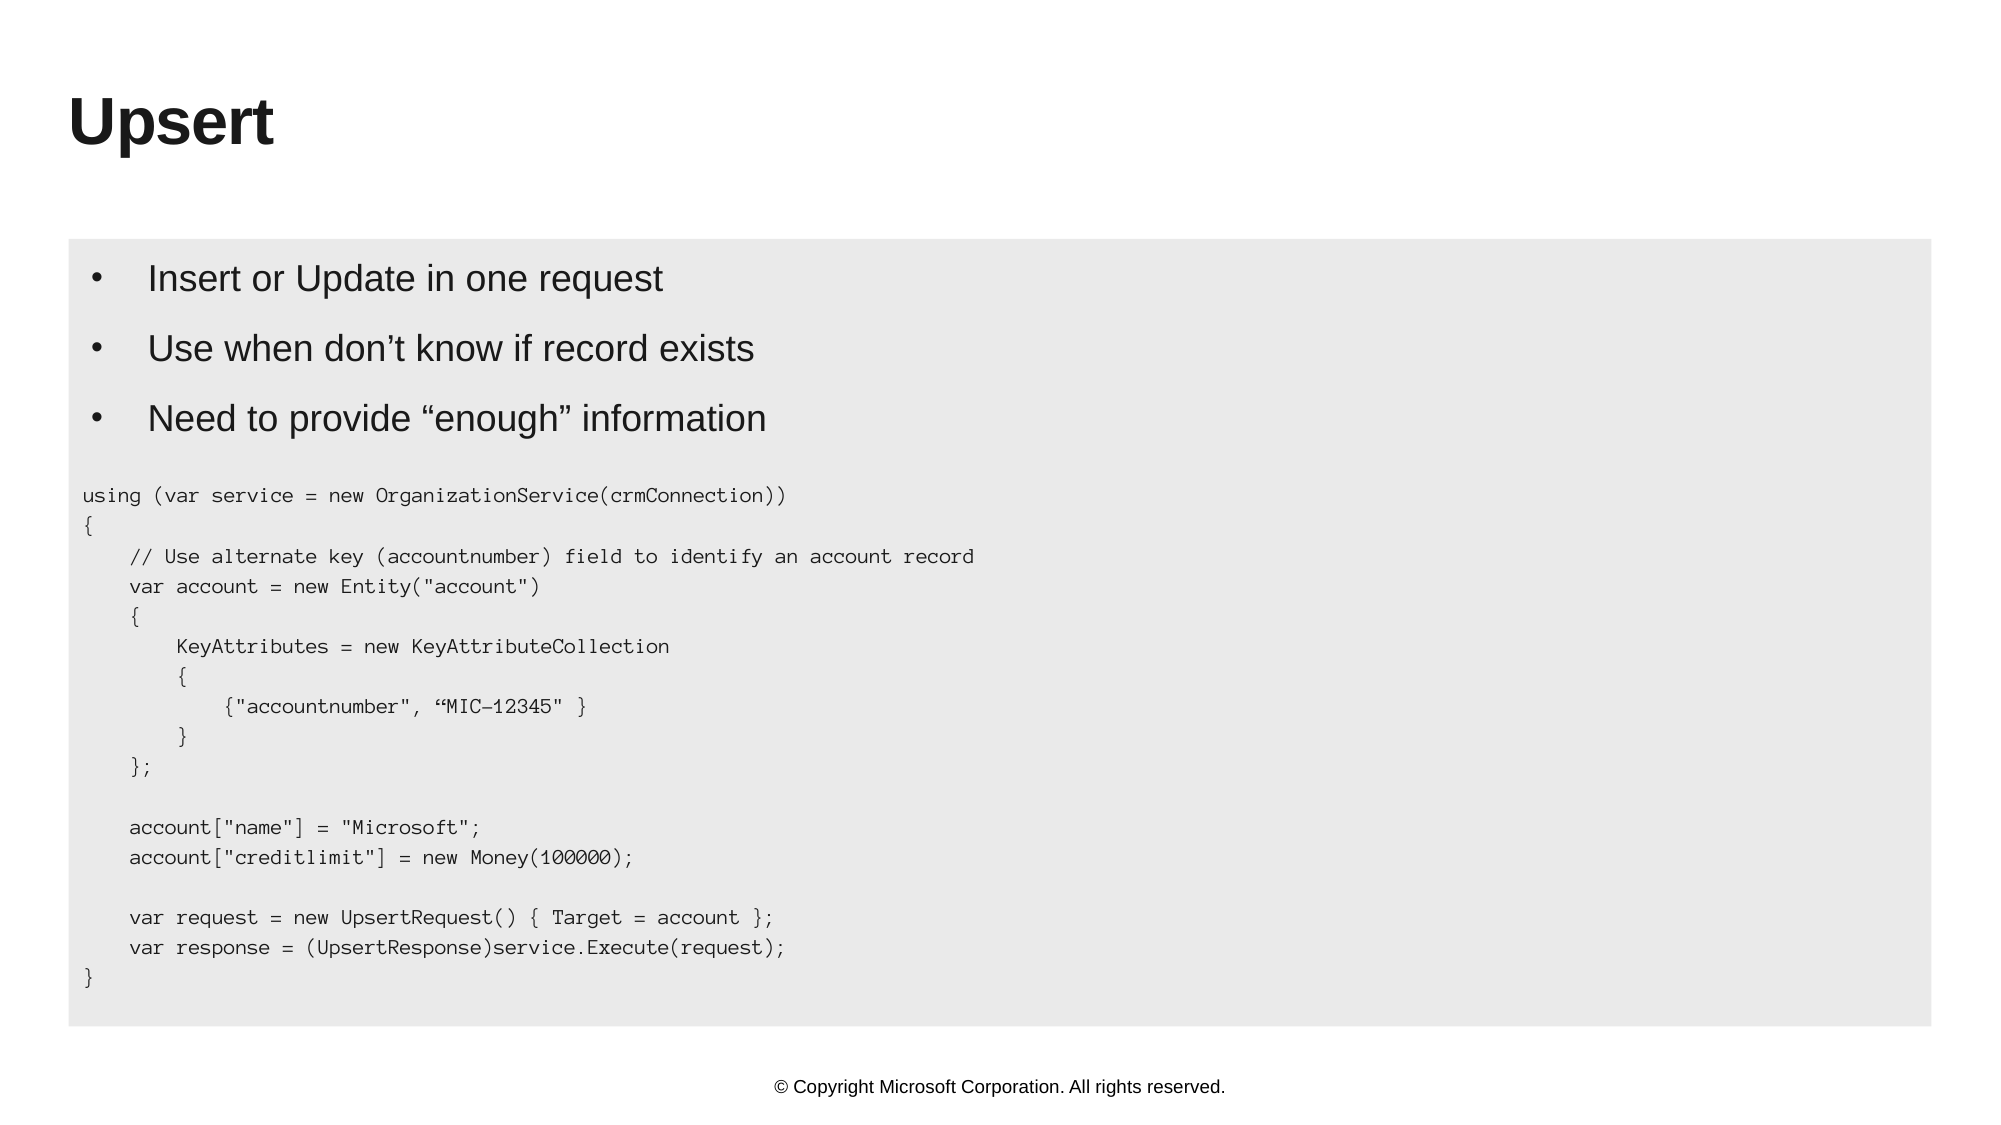

# Upsert
Insert or Update in one request
Use when don’t know if record exists
Need to provide “enough” information

using (var service = new OrganizationService(crmConnection))
{
    // Use alternate key (accountnumber) field to identify an account record
    var account = new Entity("account")
    {
        KeyAttributes = new KeyAttributeCollection
        {
            {"accountnumber", “MIC-12345" }
        }
    };

    account["name"] = "Microsoft";
    account["creditlimit"] = new Money(100000);

    var request = new UpsertRequest() { Target = account };
    var response = (UpsertResponse)service.Execute(request);
}